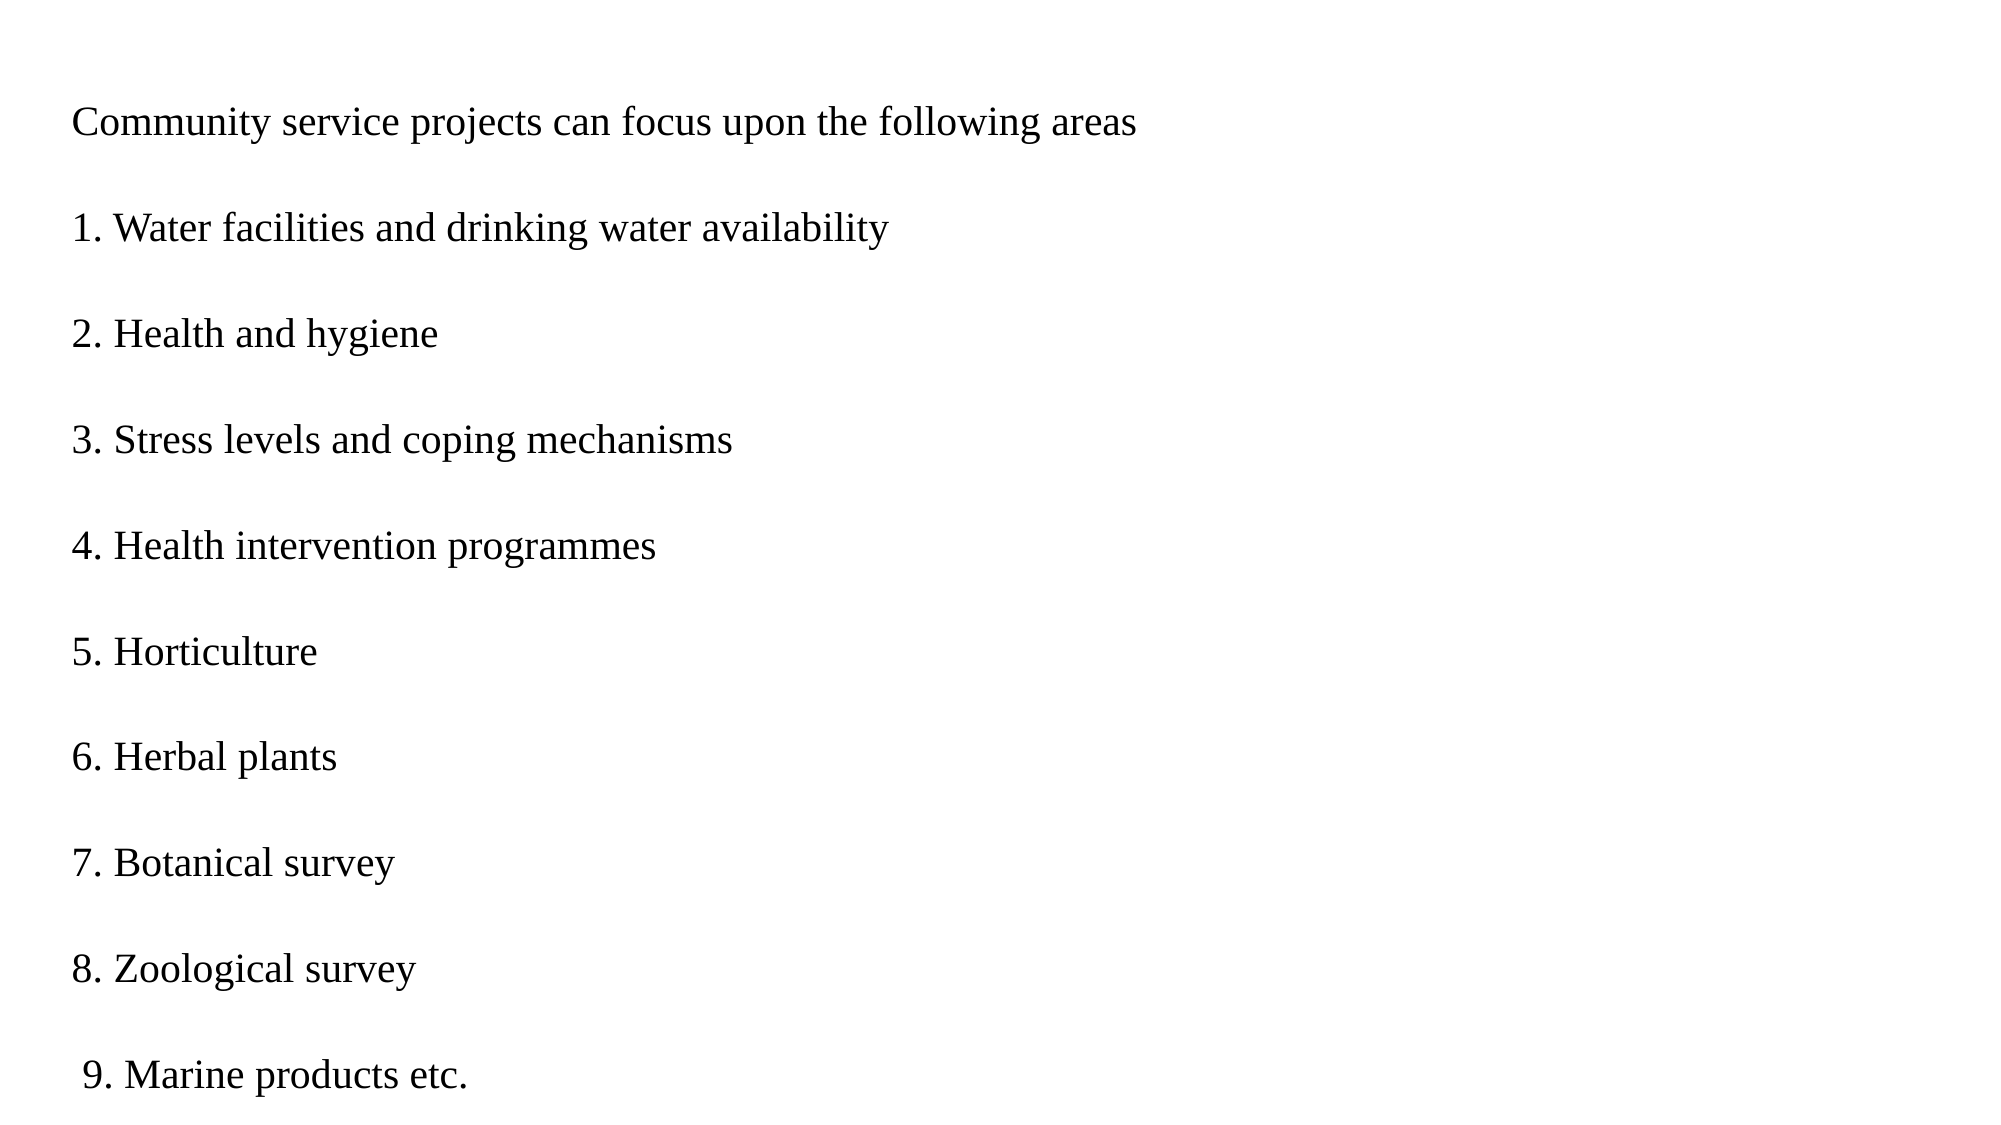

Community service projects can focus upon the following areas
1. Water facilities and drinking water availability
2. Health and hygiene
3. Stress levels and coping mechanisms
4. Health intervention programmes
5. Horticulture
6. Herbal plants
7. Botanical survey
8. Zoological survey
 9. Marine products etc.